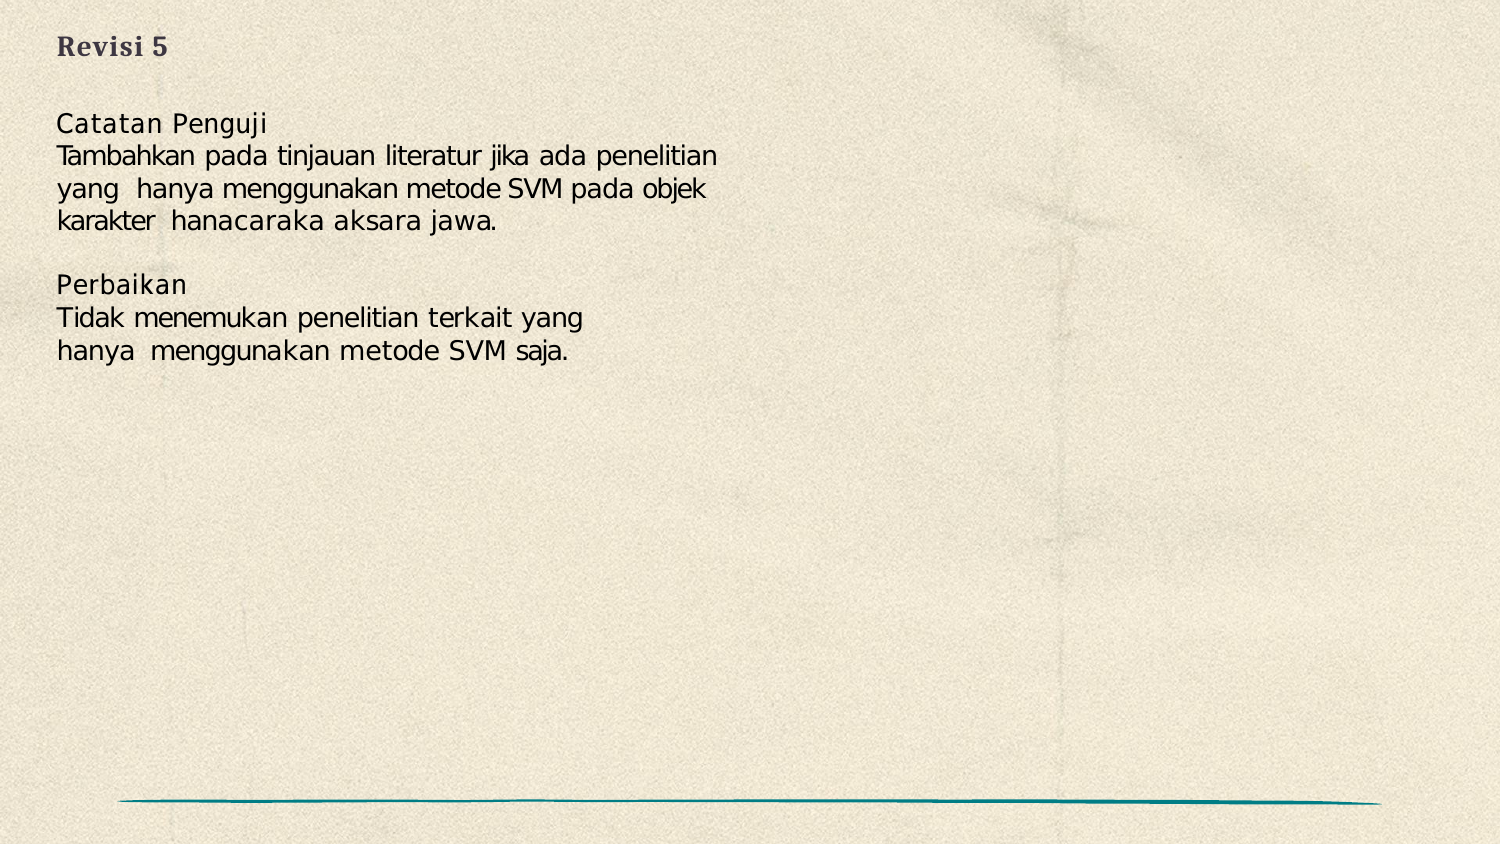

# Revisi 5
Catatan Penguji
Tambahkan pada tinjauan literatur jika ada penelitian yang  hanya menggunakan metode SVM pada objek karakter  hanacaraka aksara jawa.

Perbaikan
Tidak menemukan penelitian terkait yang hanya  menggunakan metode SVM saja.